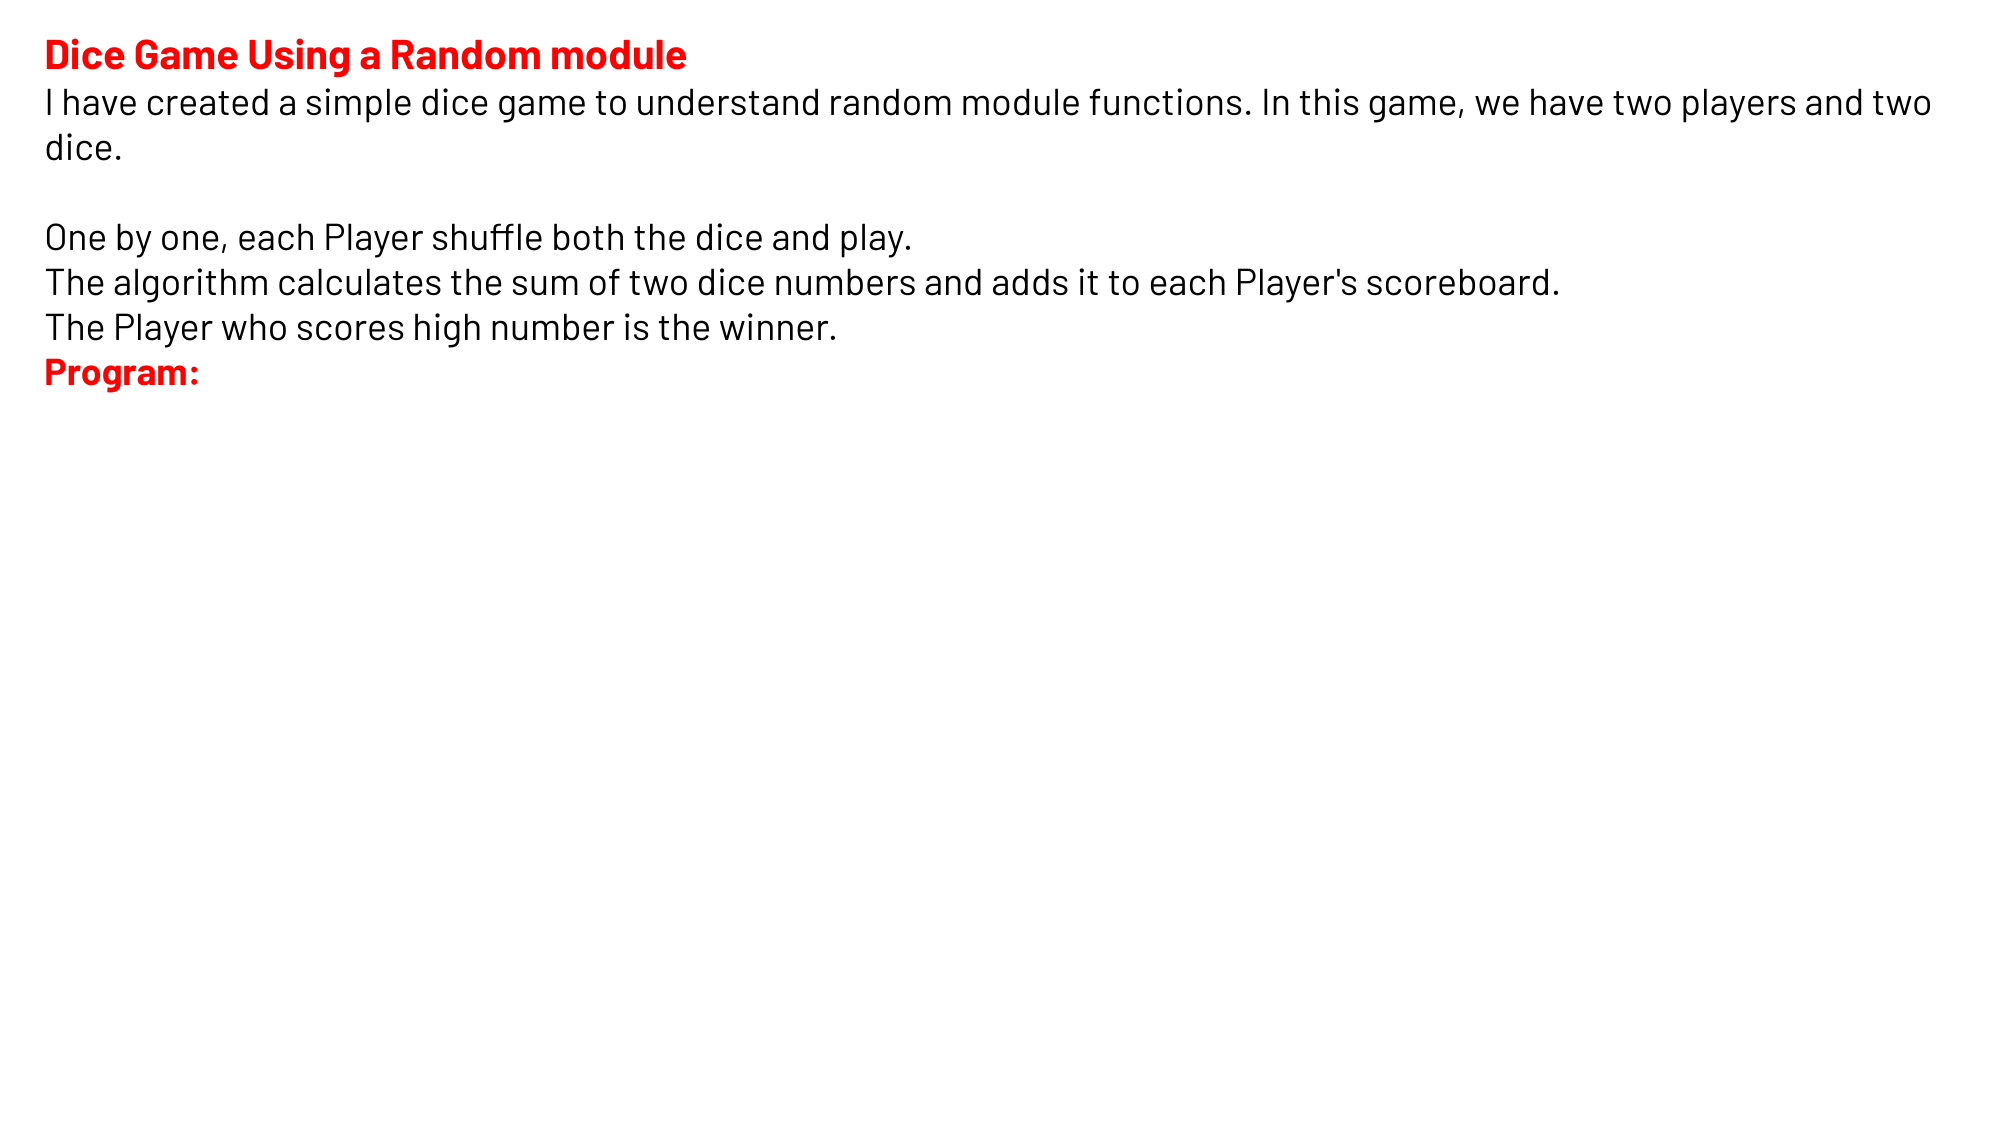

Dice Game Using a Random module
I have created a simple dice game to understand random module functions. In this game, we have two players and two dice.

One by one, each Player shuffle both the dice and play.
The algorithm calculates the sum of two dice numbers and adds it to each Player's scoreboard.
The Player who scores high number is the winner.
Program: